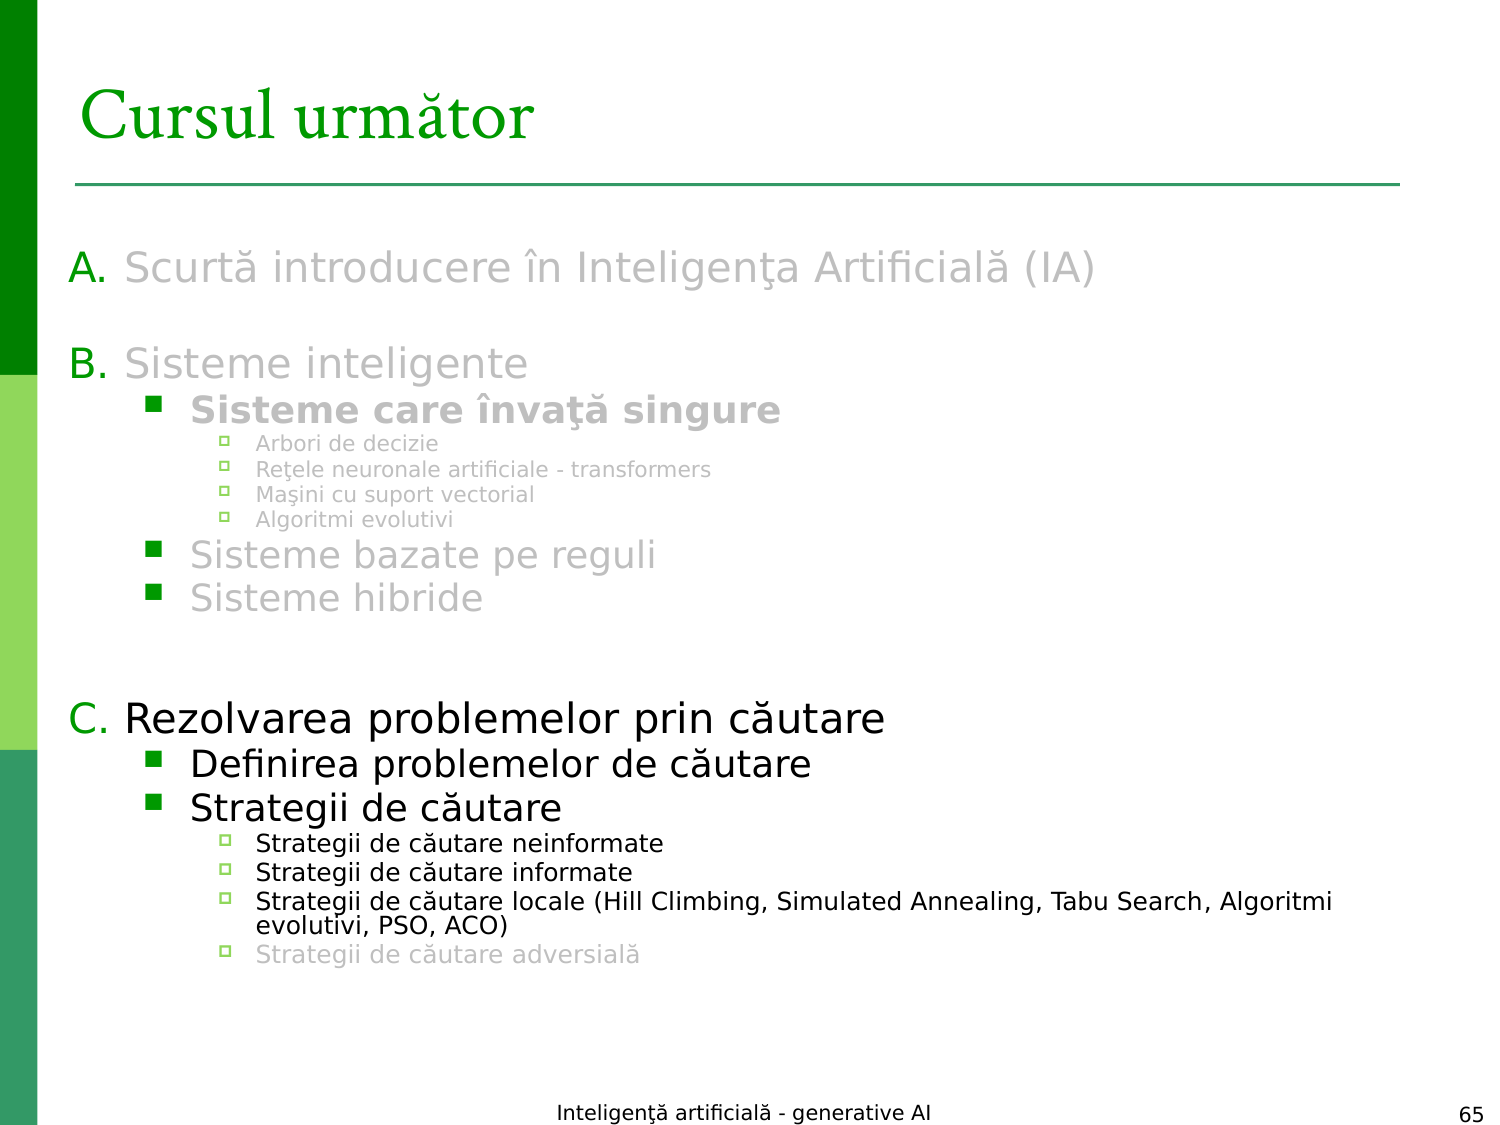

# Cursul următor

Scurtă introducere în Inteligenţa Artificială (IA)

Sisteme inteligente
Sisteme care învaţă singure
Arbori de decizie
Reţele neuronale artificiale - transformers
Maşini cu suport vectorial
Algoritmi evolutivi
Sisteme bazate pe reguli
Sisteme hibride

Rezolvarea problemelor prin căutare
Definirea problemelor de căutare
Strategii de căutare
Strategii de căutare neinformate
Strategii de căutare informate
Strategii de căutare locale (Hill Climbing, Simulated Annealing, Tabu Search, Algoritmi evolutivi, PSO, ACO)
Strategii de căutare adversială

Inteligenţă artificială - generative AI
65